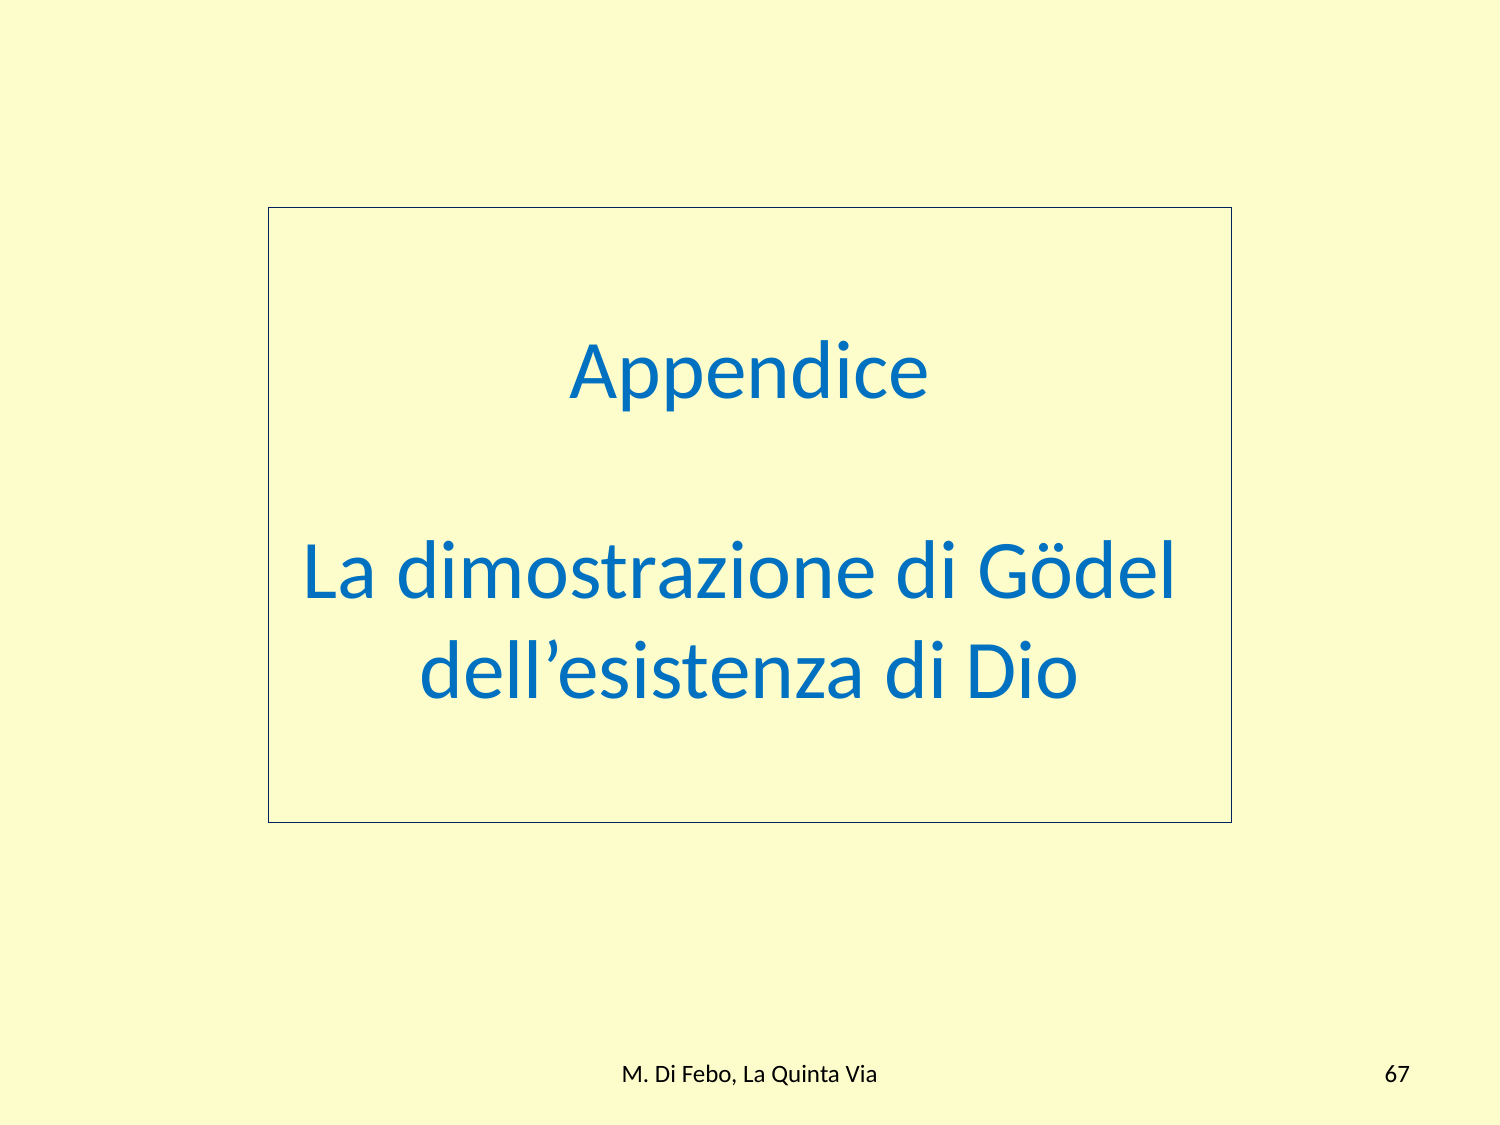

Appendice

 La dimostrazione di Gödel
dell’esistenza di Dio

M. Di Febo, La Quinta Via
67